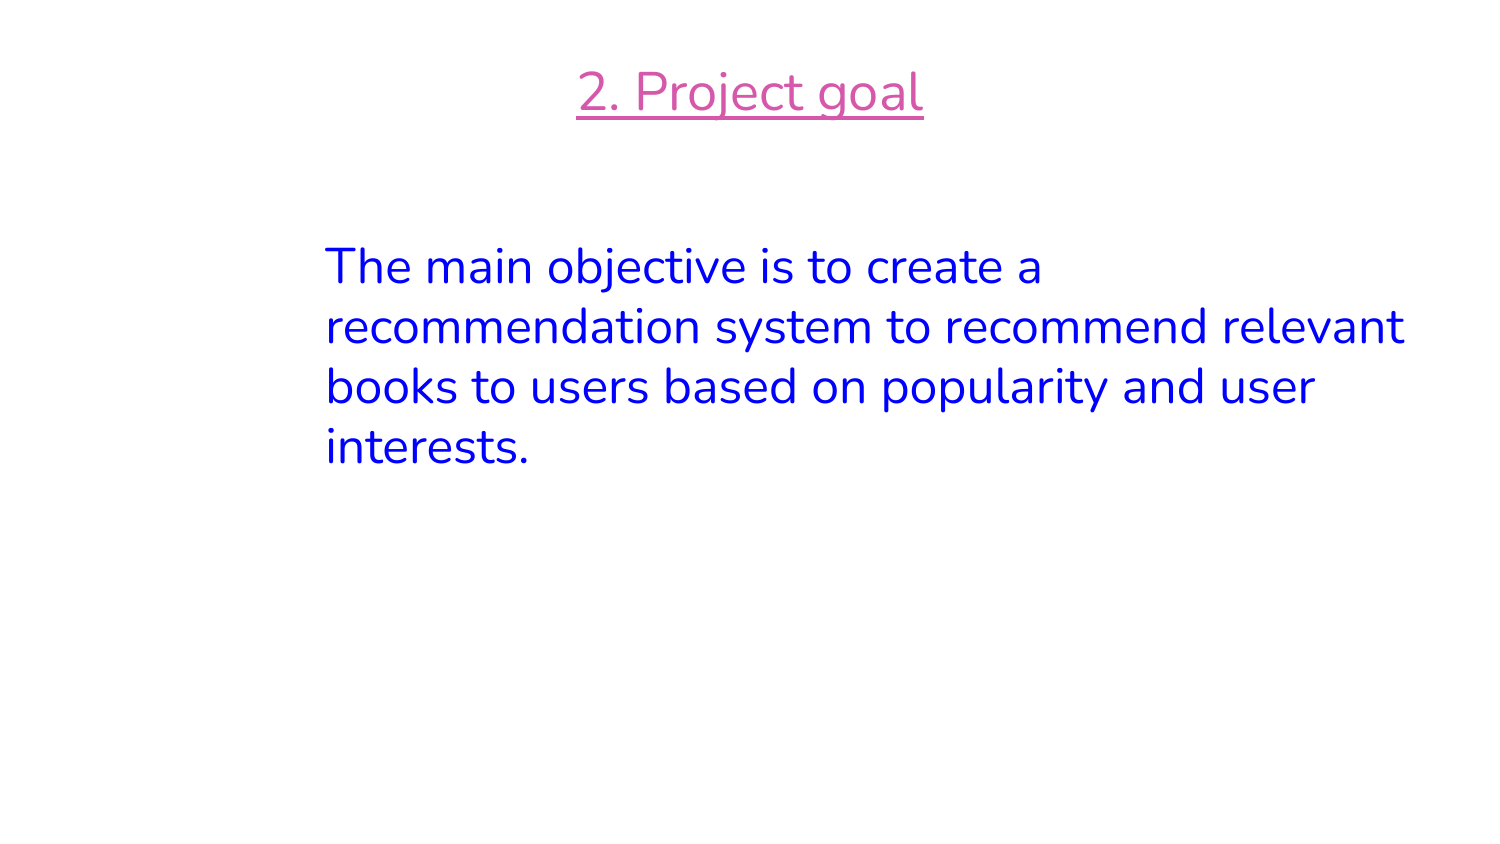

2. Project goal

The main objective is to create a recommendation system to recommend relevant books to users based on popularity and user interests.